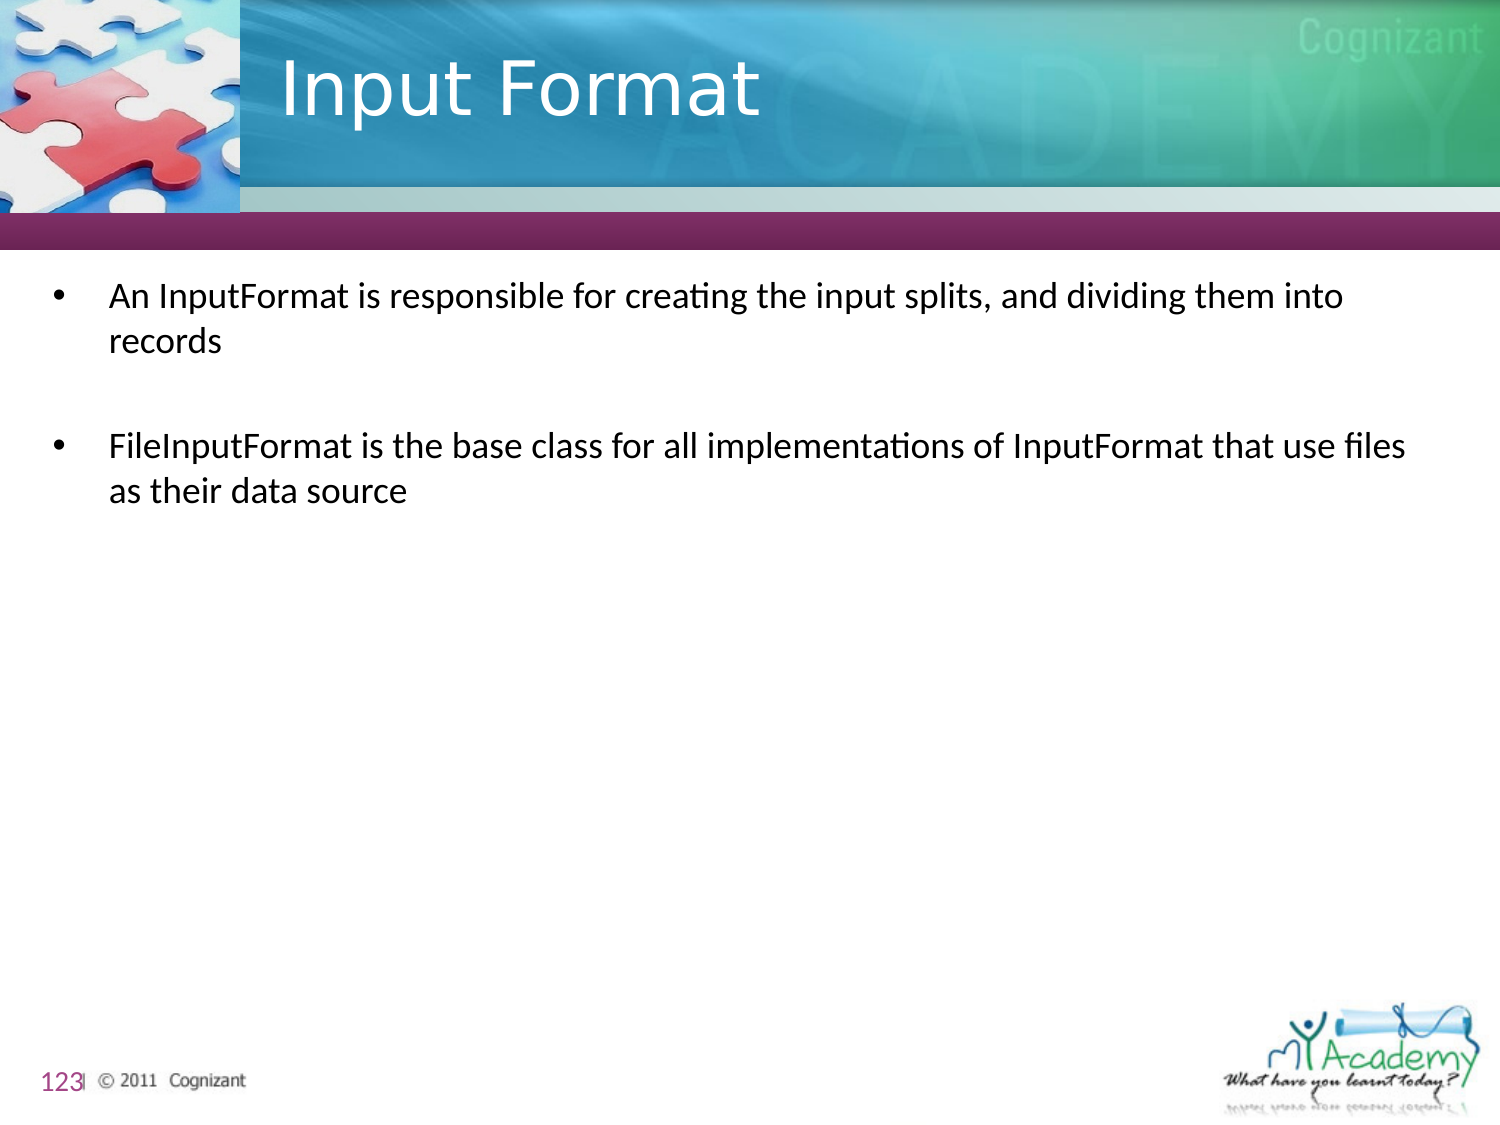

# Input Format
An InputFormat is responsible for creating the input splits, and dividing them into records

FileInputFormat is the base class for all implementations of InputFormat that use files as their data source

123